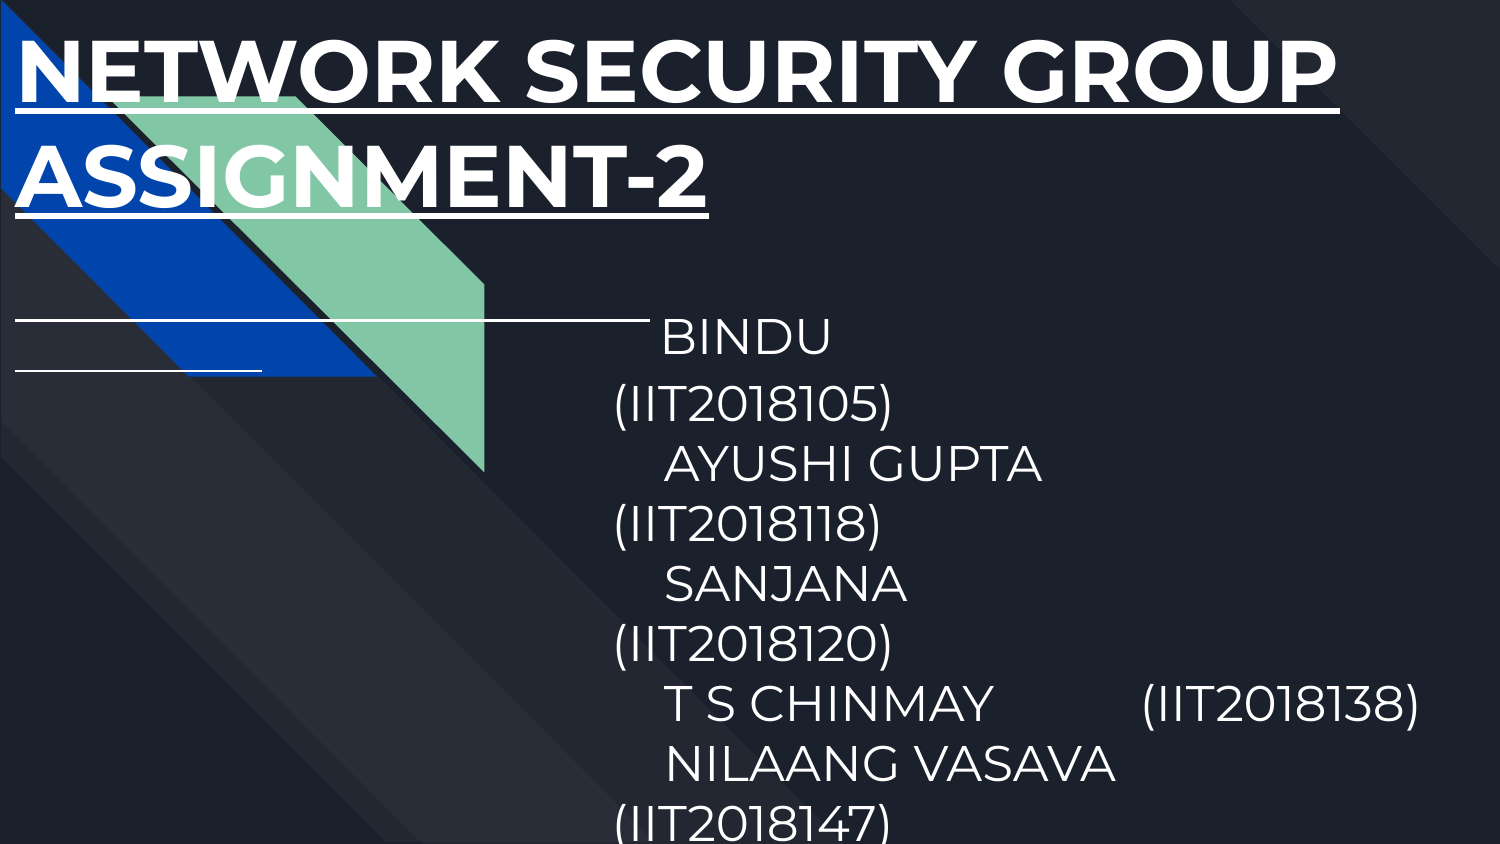

NETWORK SECURITY GROUP ASSIGNMENT-2

# BINDU 				(IIT2018105)
    AYUSHI GUPTA 		(IIT2018118)
    SANJANA				(IIT2018120)
    T S CHINMAY	      (IIT2018138)
    NILAANG VASAVA	(IIT2018147)